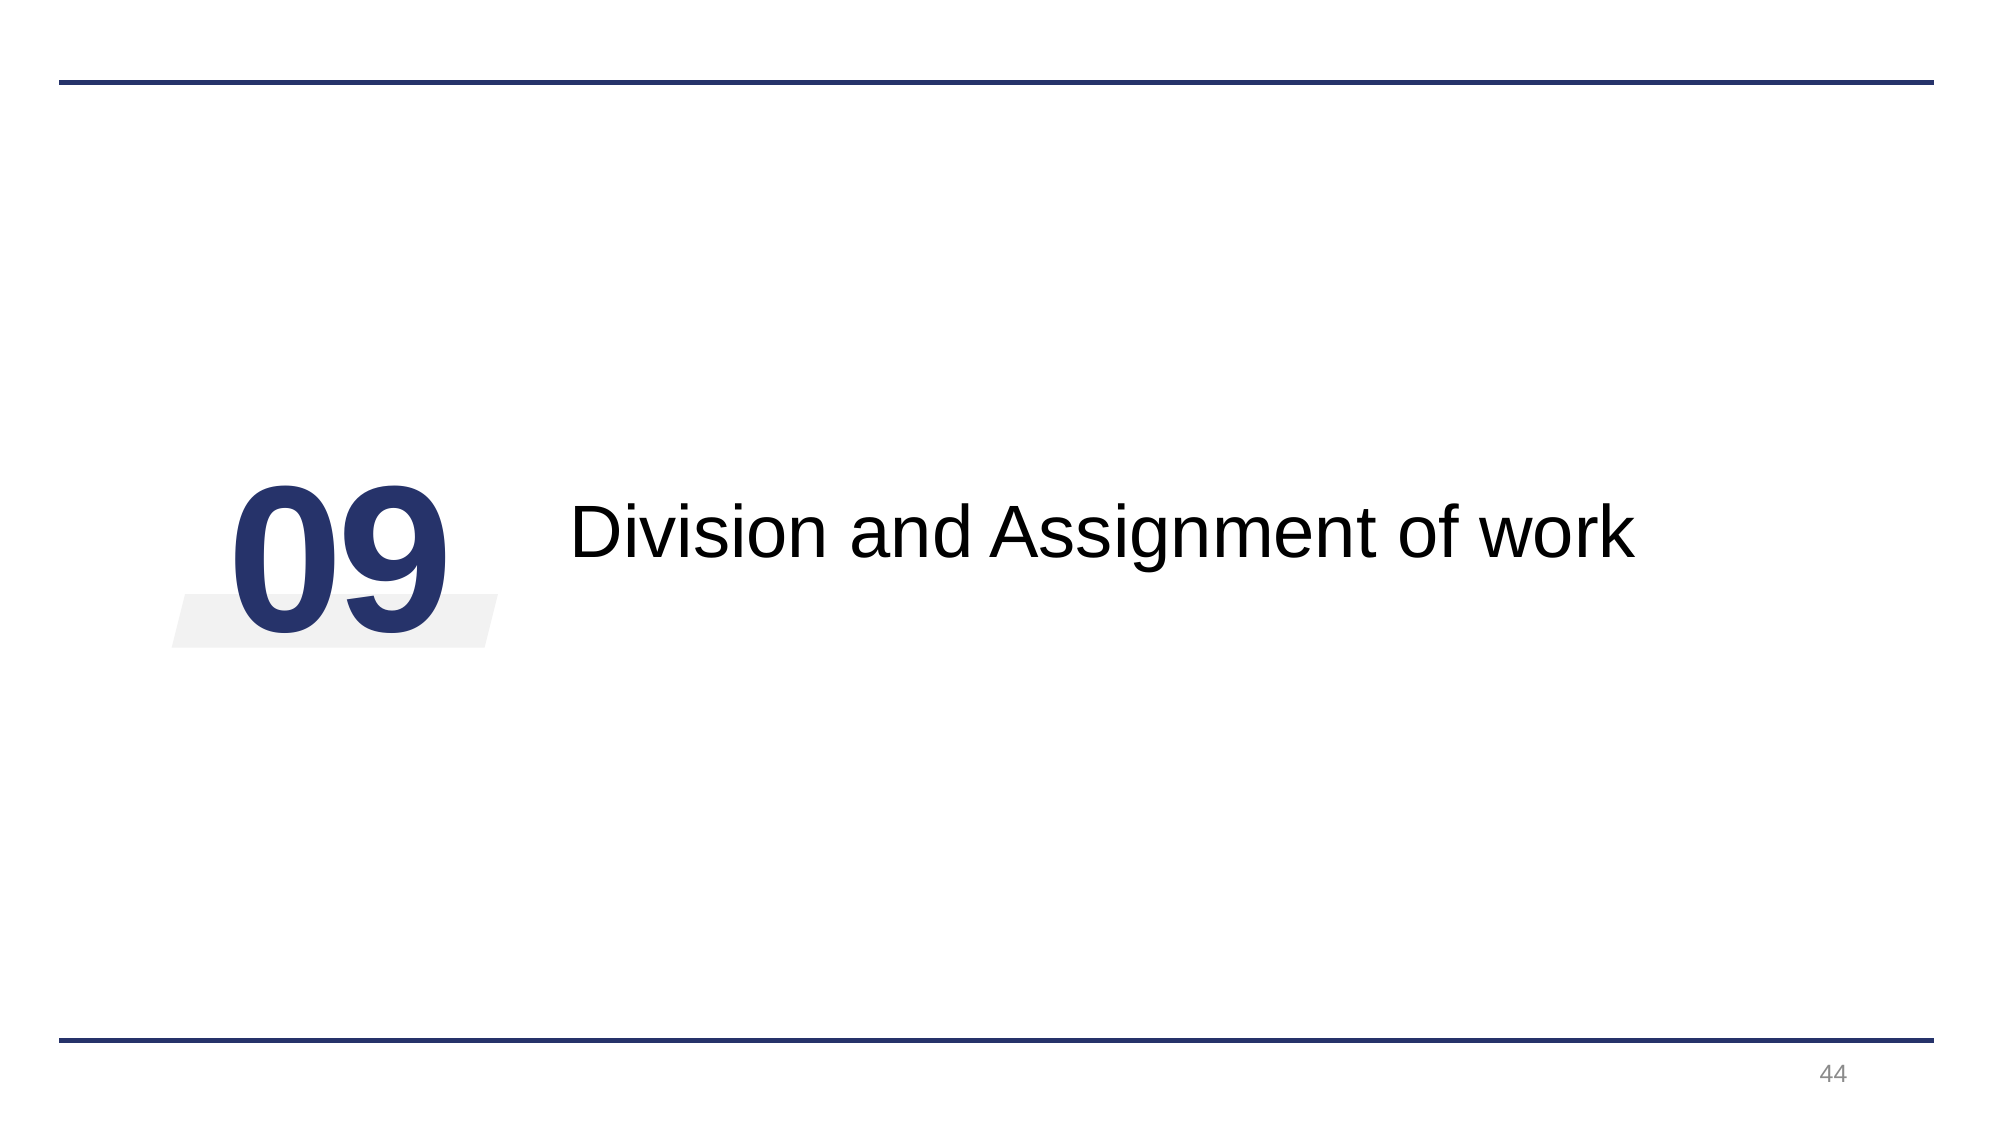

# Division and Assignment of work
09
44